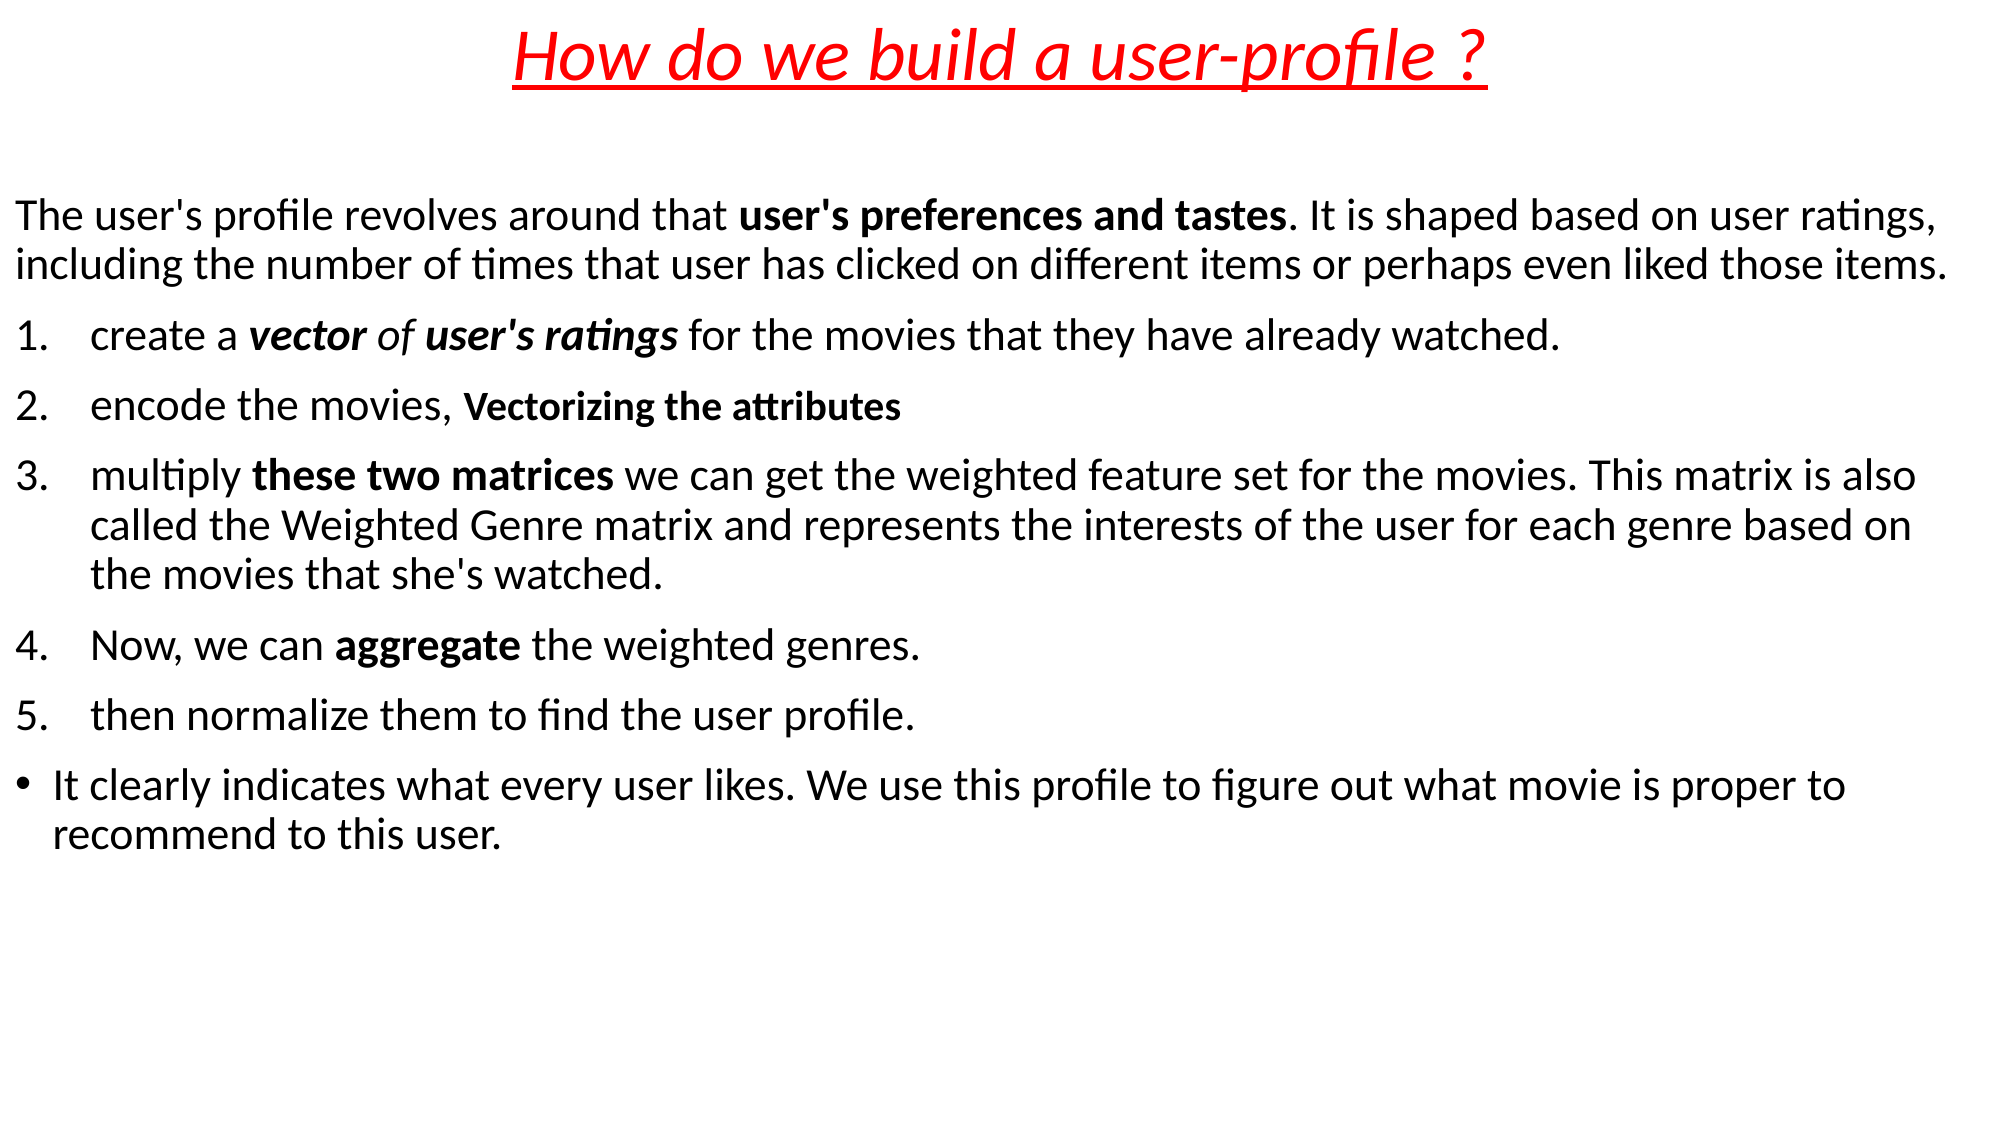

# How do we build a user-profile ?
The user's profile revolves around that user's preferences and tastes. It is shaped based on user ratings, including the number of times that user has clicked on different items or perhaps even liked those items.
create a vector of user's ratings for the movies that they have already watched.
encode the movies, Vectorizing the attributes
multiply these two matrices we can get the weighted feature set for the movies. This matrix is also called the Weighted Genre matrix and represents the interests of the user for each genre based on the movies that she's watched.
Now, we can aggregate the weighted genres.
then normalize them to find the user profile.
It clearly indicates what every user likes. We use this profile to figure out what movie is proper to recommend to this user.